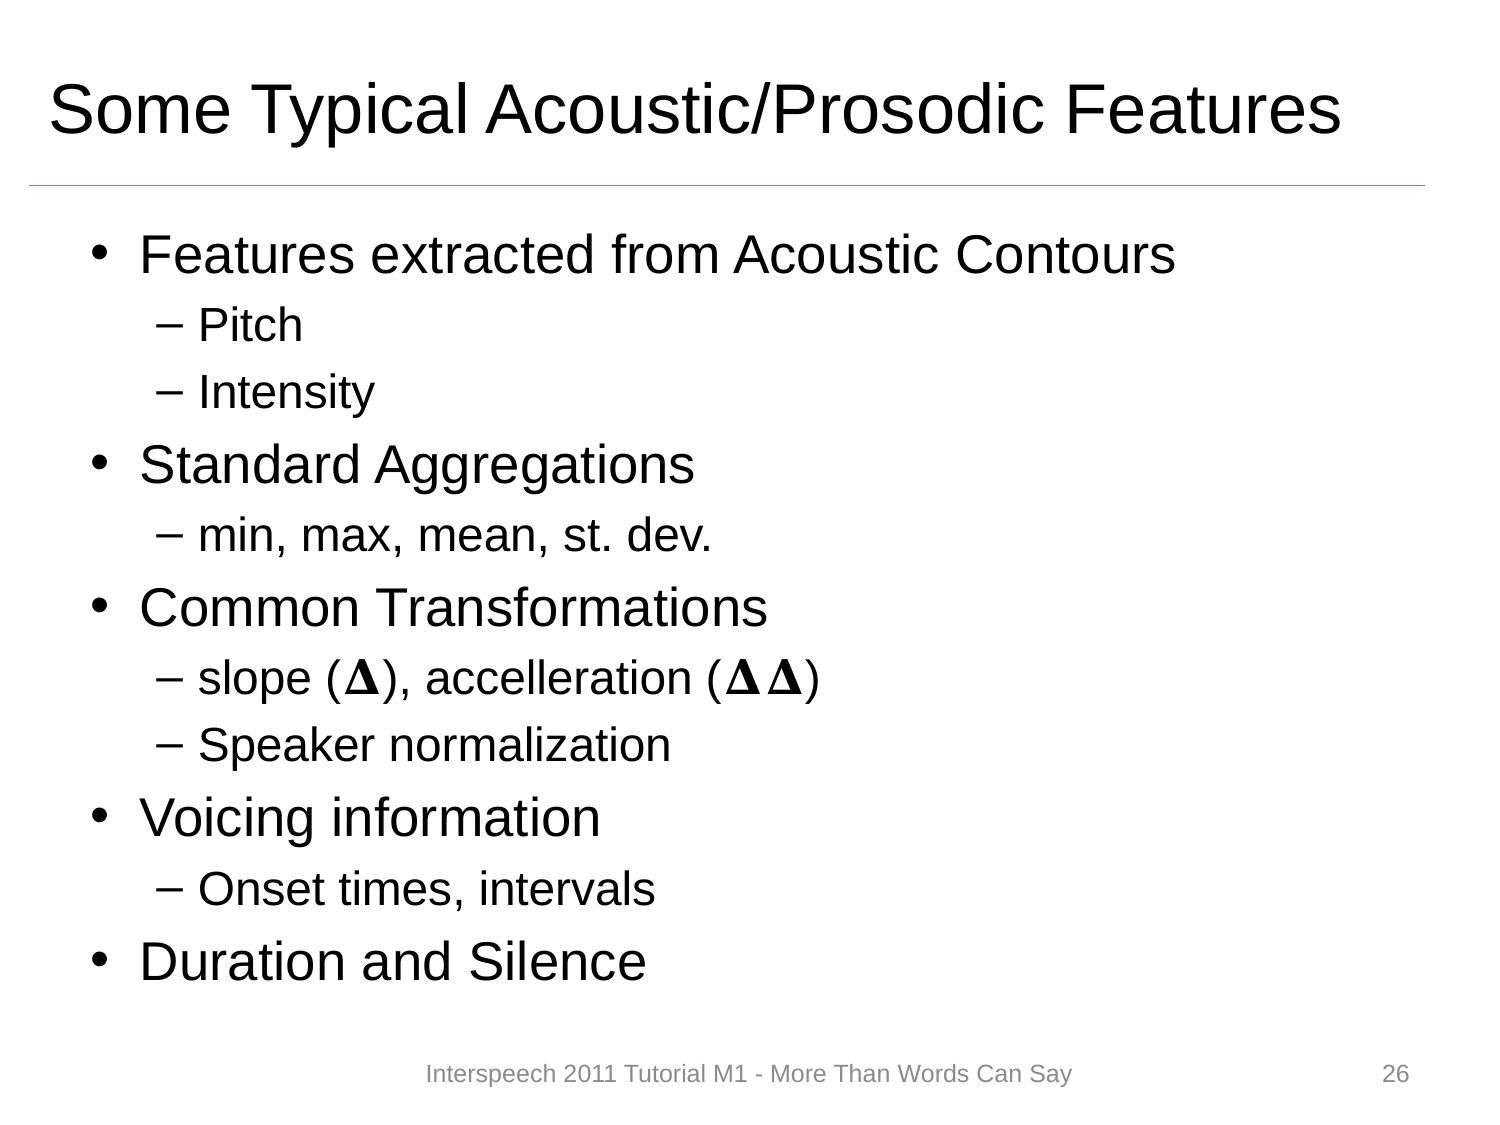

# Some Typical Acoustic/Prosodic Features
Features extracted from Acoustic Contours
Pitch
Intensity
Standard Aggregations
min, max, mean, st. dev.
Common Transformations
slope (𝚫), accelleration (𝚫𝚫)
Speaker normalization
Voicing information
Onset times, intervals
Duration and Silence
Interspeech 2011 Tutorial M1 - More Than Words Can Say
26